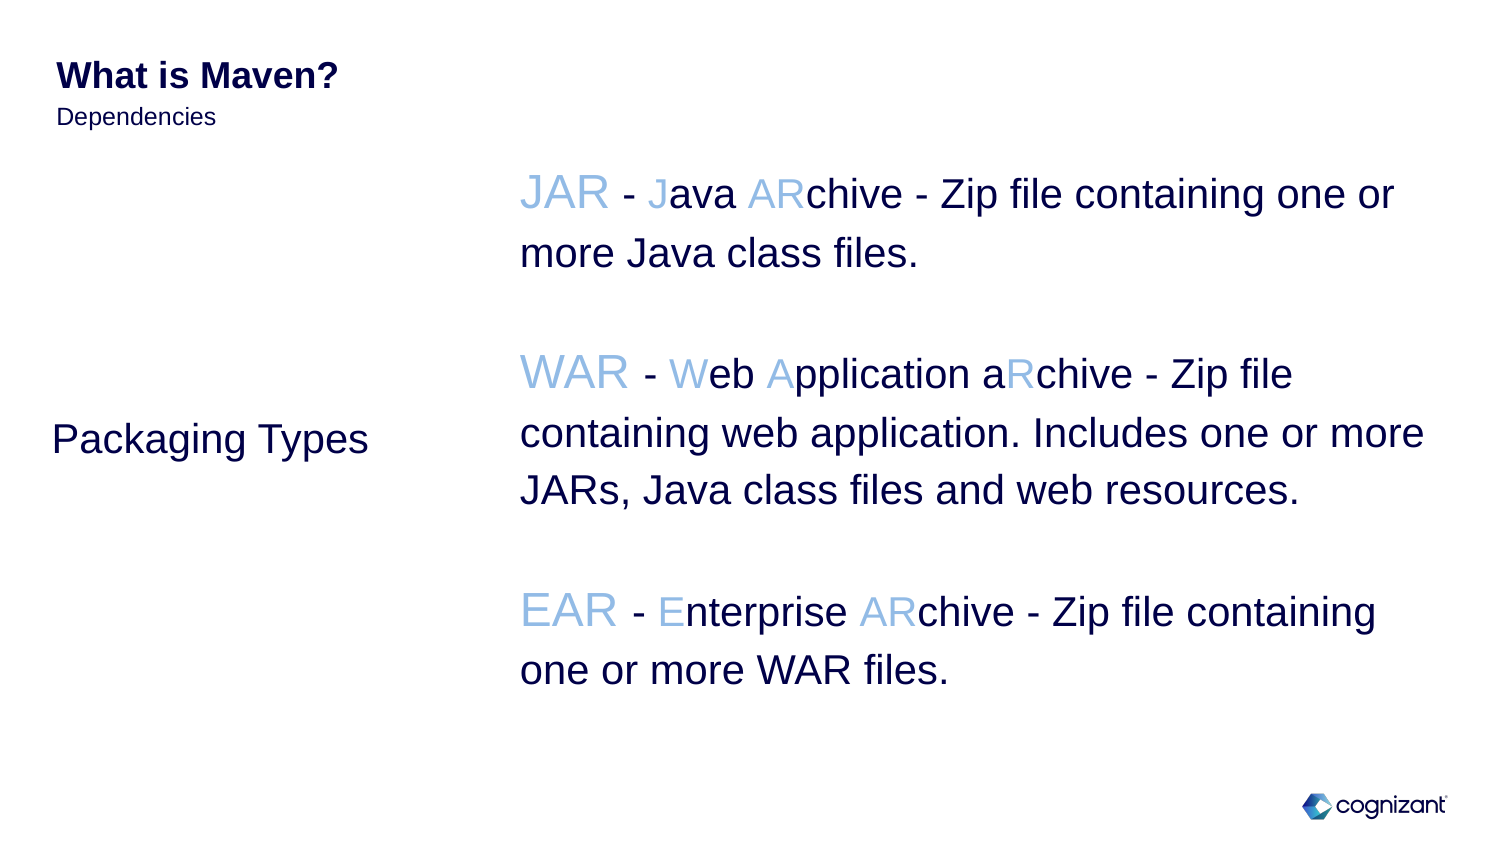

# What is Maven?
Dependencies
JAR - Java ARchive - Zip file containing one or more Java class files.

WAR - Web Application aRchive - Zip file containing web application. Includes one or more JARs, Java class files and web resources.

EAR - Enterprise ARchive - Zip file containing one or more WAR files.
Packaging Types